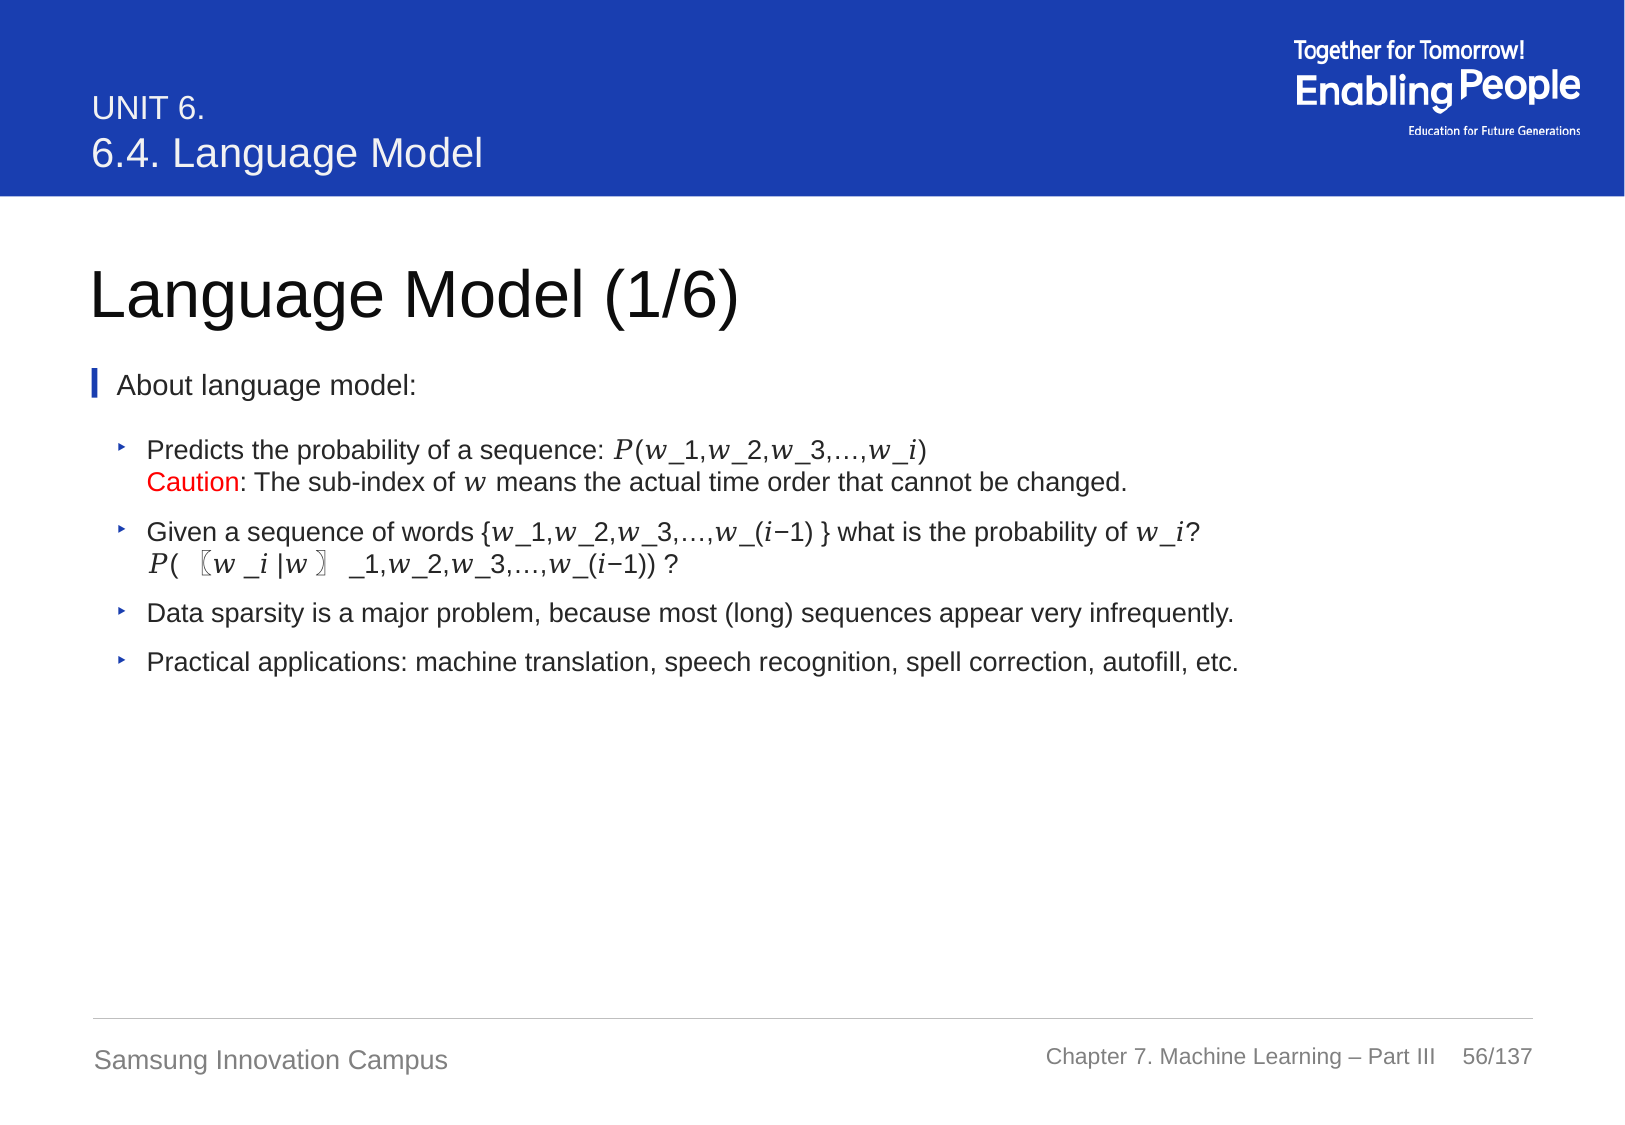

UNIT 6.
6.4. Language Model
Language Model (1/6)
About language model:

Predicts the probability of a sequence: 𝑃(𝑤_1,𝑤_2,𝑤_3,…,𝑤_𝑖)
Caution: The sub-index of 𝑤 means the actual time order that cannot be changed.
Given a sequence of words {𝑤_1,𝑤_2,𝑤_3,…,𝑤_(𝑖−1) } what is the probability of 𝑤_𝑖?
𝑃(〖𝑤_𝑖 |𝑤〗_1,𝑤_2,𝑤_3,…,𝑤_(𝑖−1)) ?
Data sparsity is a major problem, because most (long) sequences appear very infrequently.
Practical applications: machine translation, speech recognition, spell correction, autofill, etc.